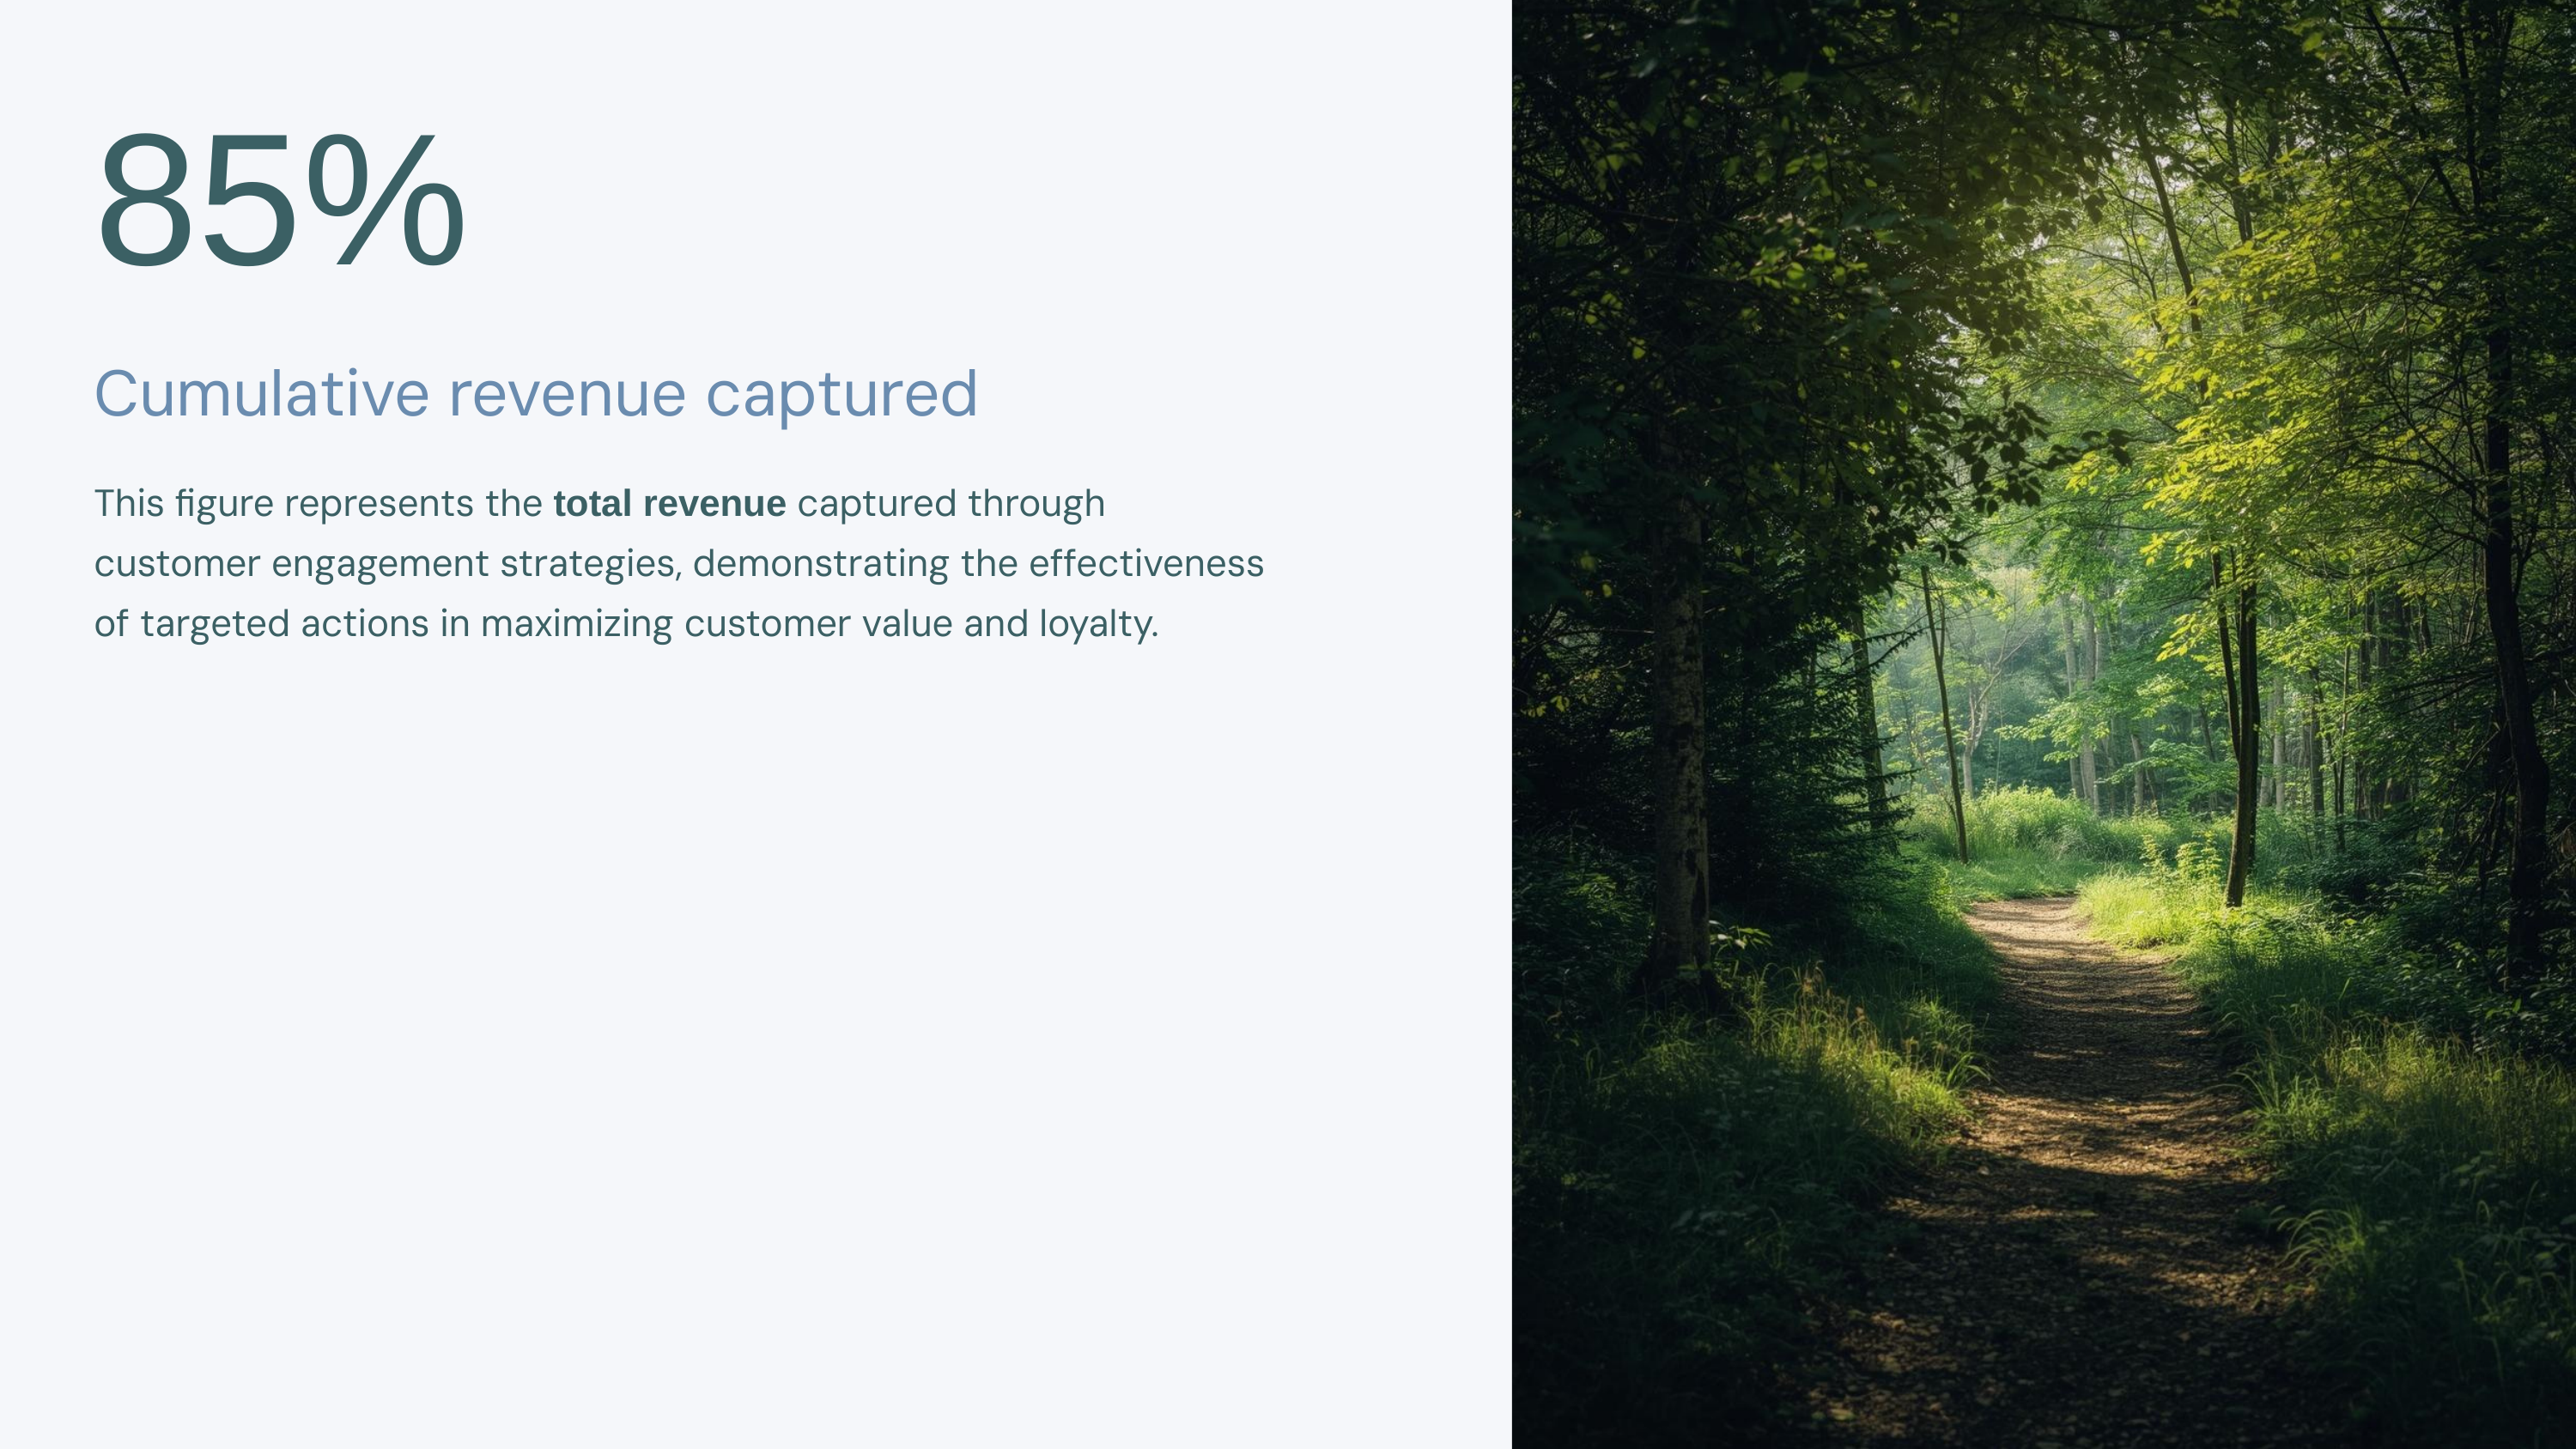

85%
Cumulative revenue captured
This figure represents the total revenue captured through customer engagement strategies, demonstrating the effectiveness of targeted actions in maximizing customer value and loyalty.